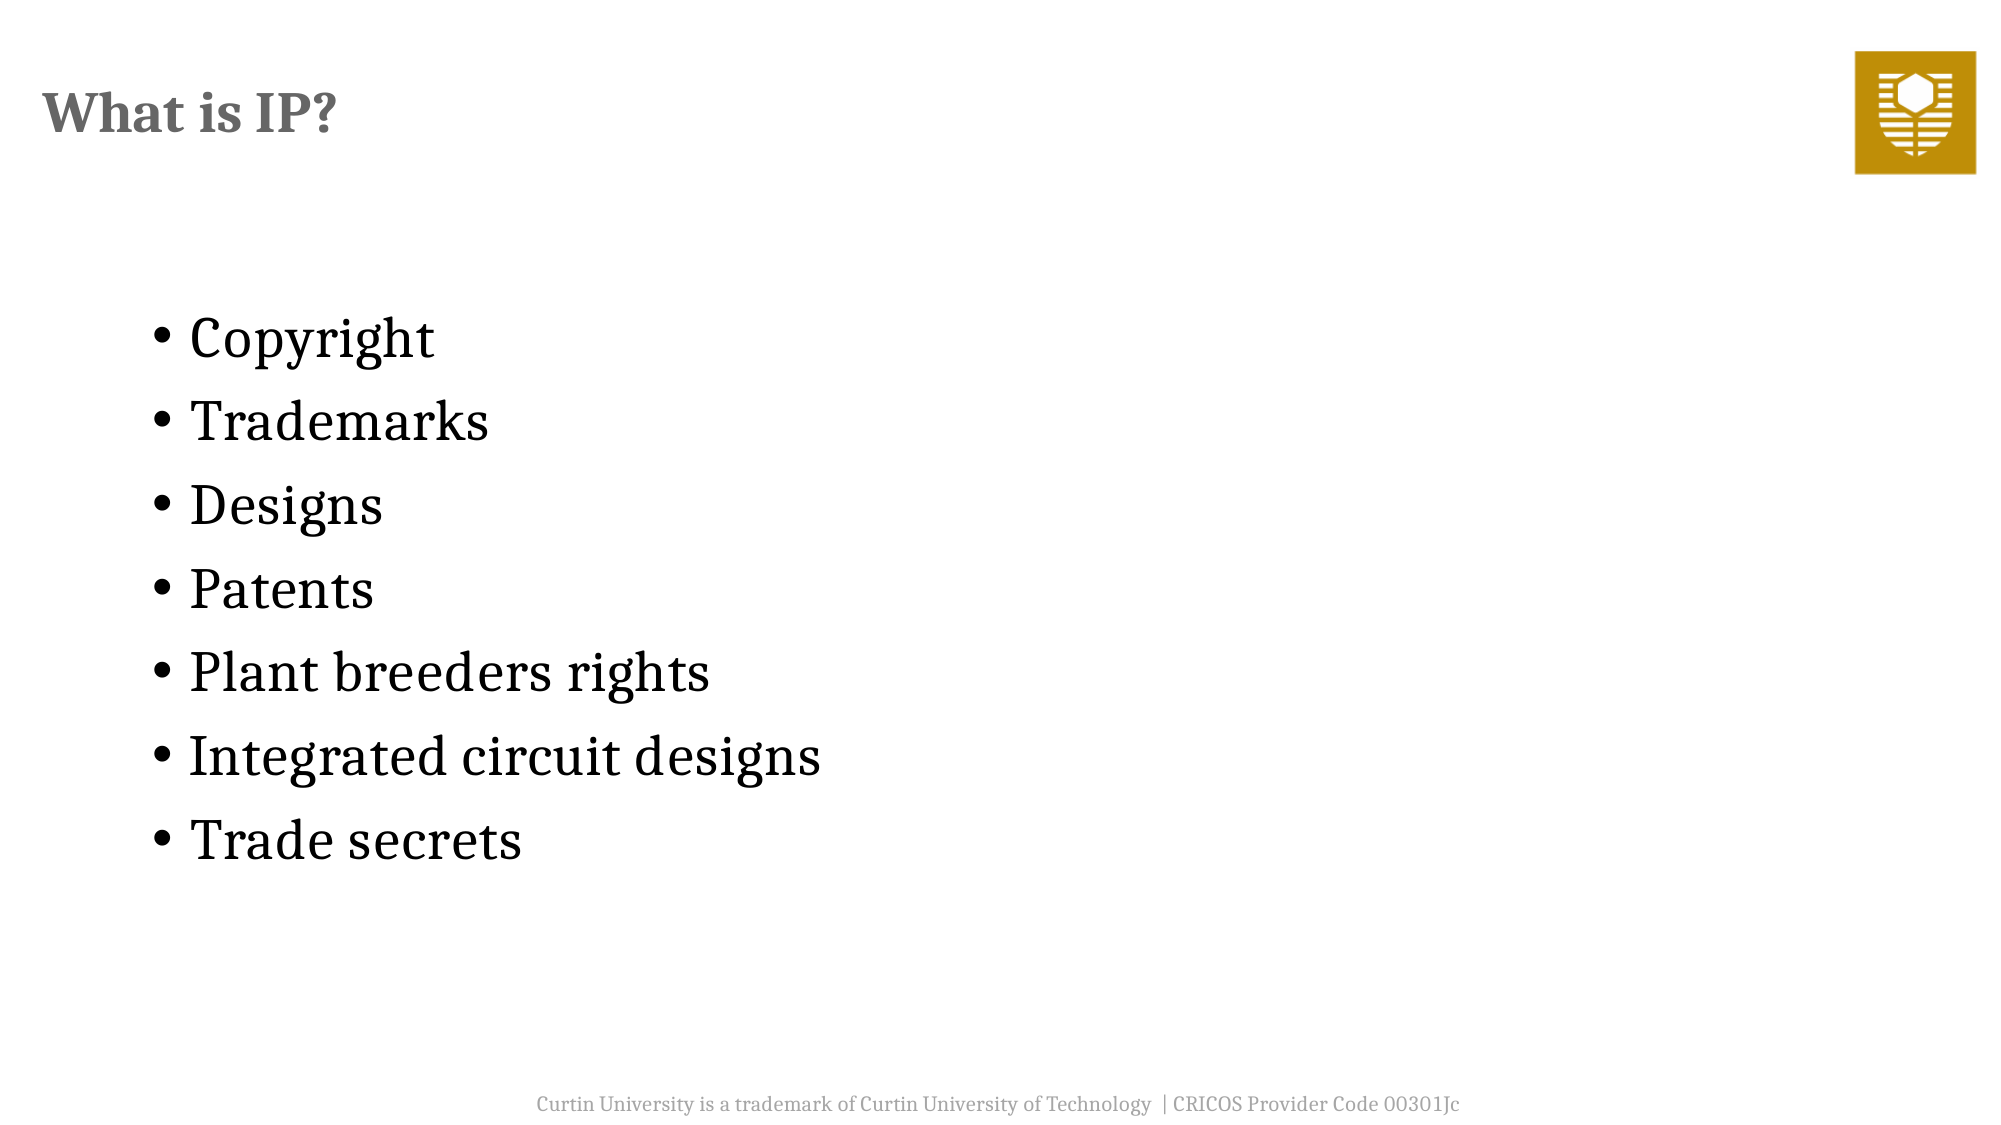

# What is IP?
Copyright
Trademarks
Designs
Patents
Plant breeders rights
Integrated circuit designs
Trade secrets